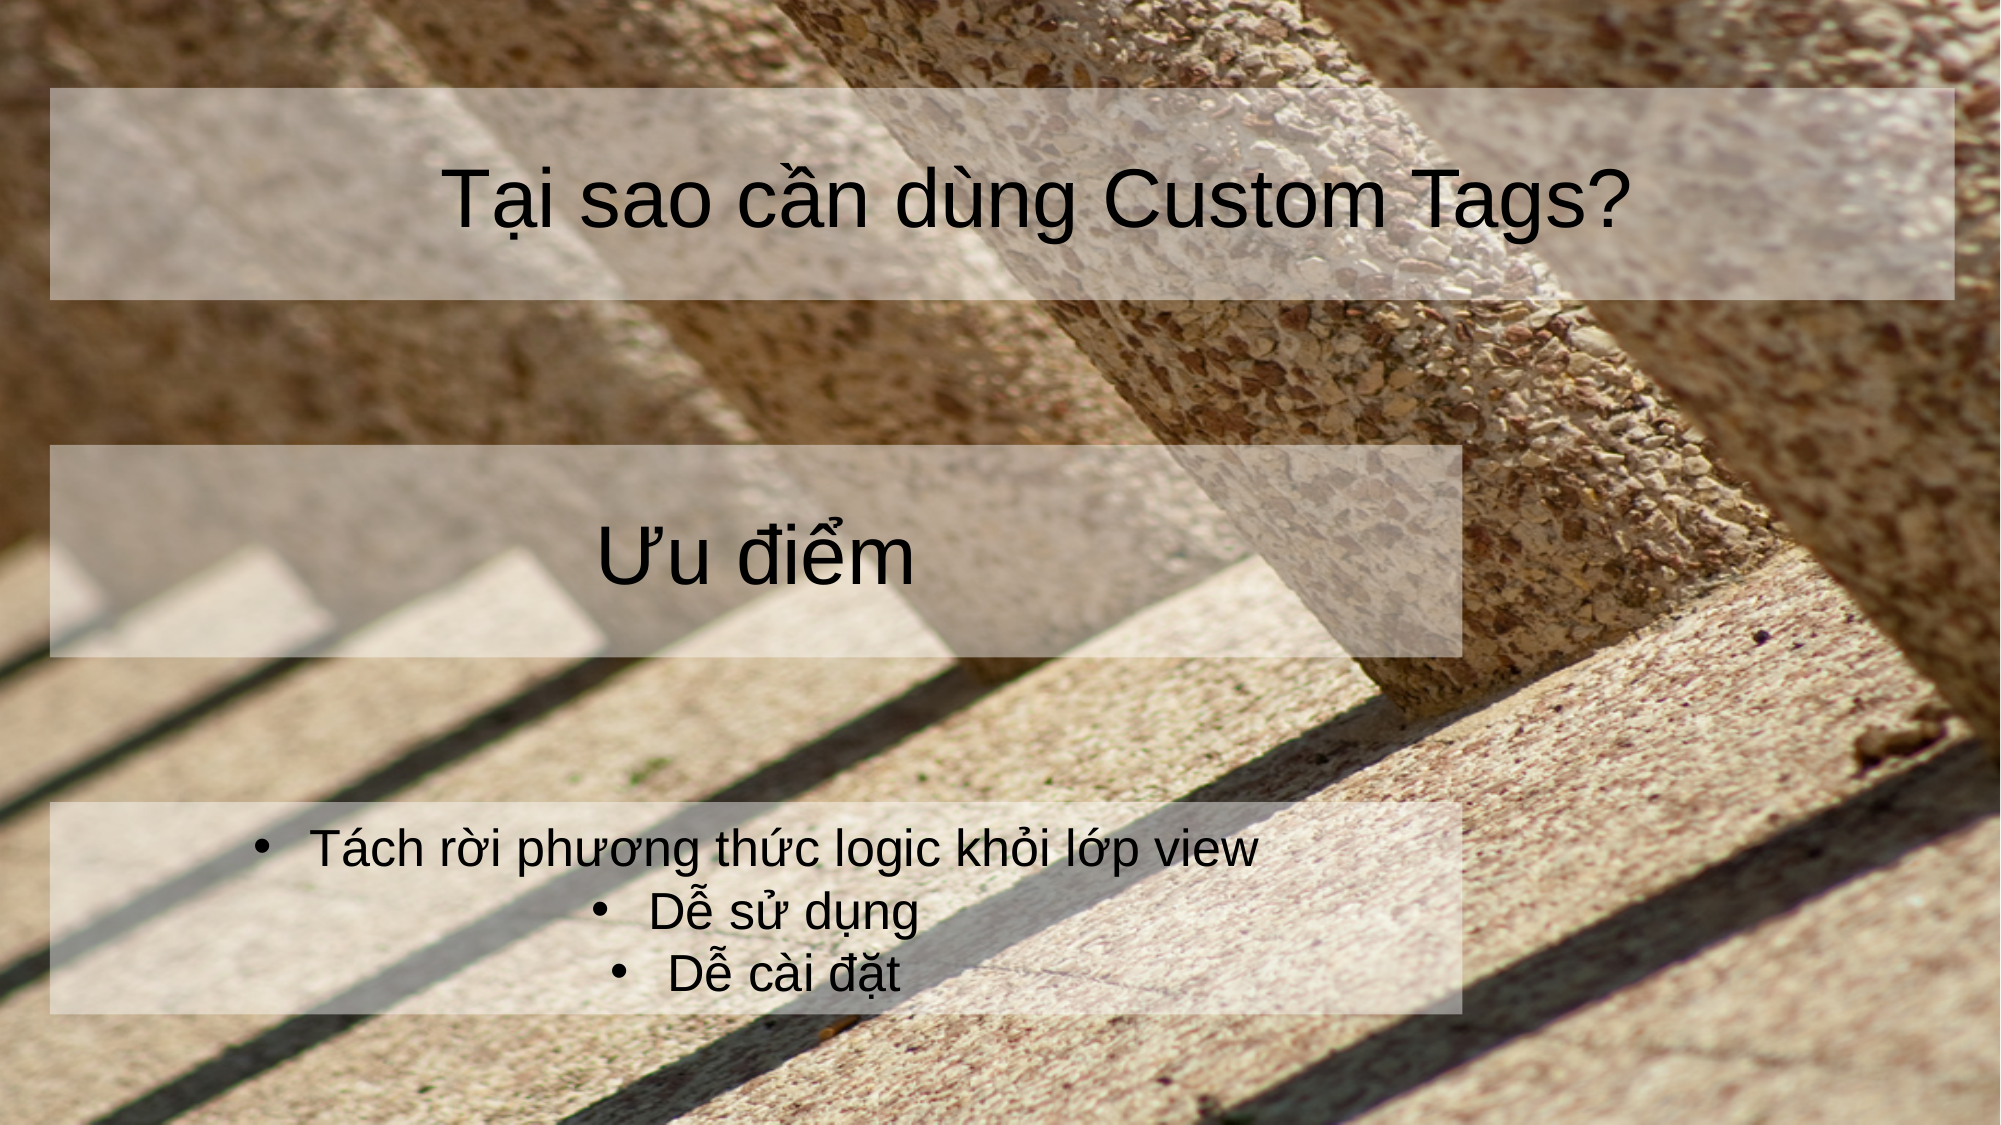

Tại sao cần dùng Custom Tags?
Ưu điểm
Tách rời phương thức logic khỏi lớp view
Dễ sử dụng
Dễ cài đặt